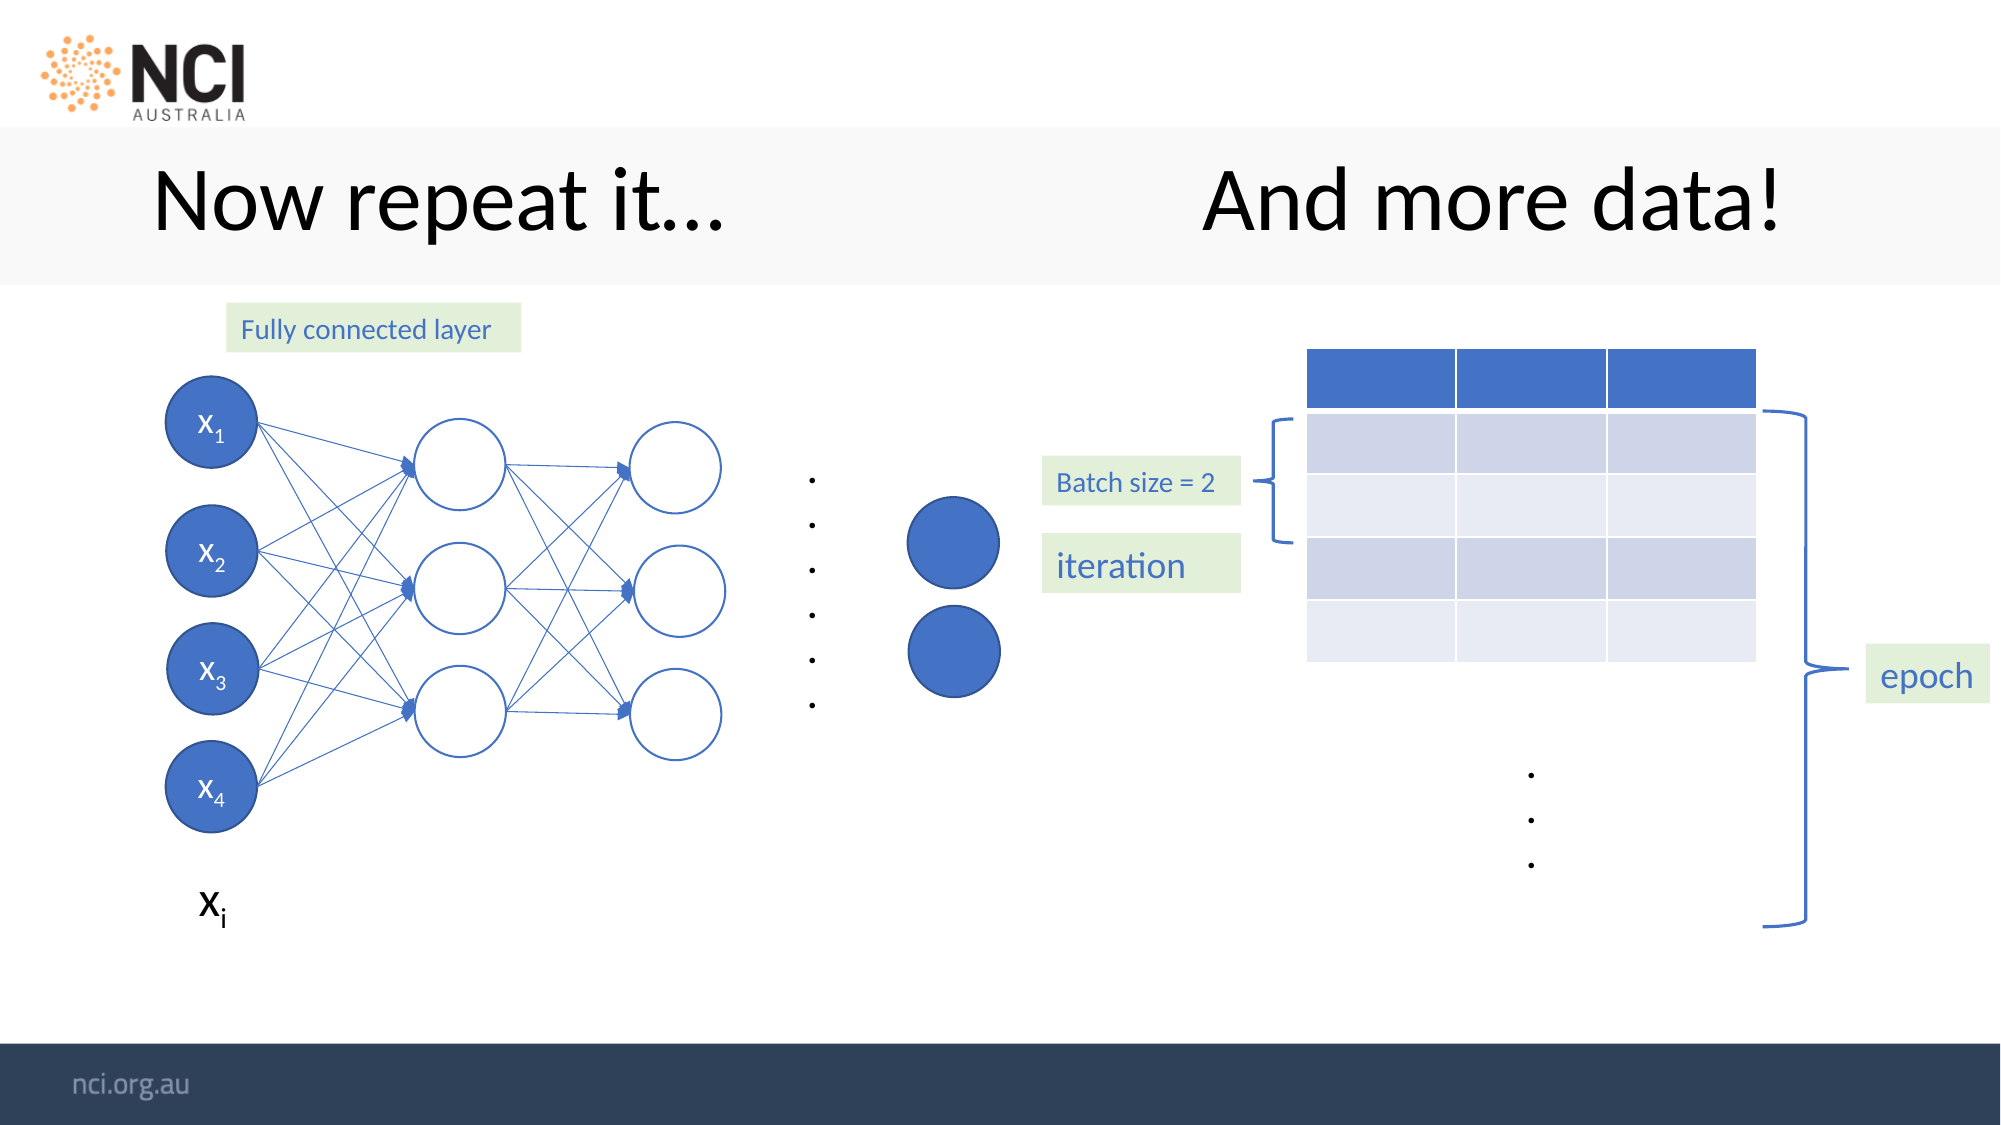

# Now repeat it…				And more data!
Fully connected layer
|  |  |  |
| --- | --- | --- |
|  |  |  |
|  |  |  |
|  |  |  |
|  |  |  |
x1

.
.
.
.
.
.

x2

x3

x4

Batch size = 2
iteration
epoch
.
.
.
xi